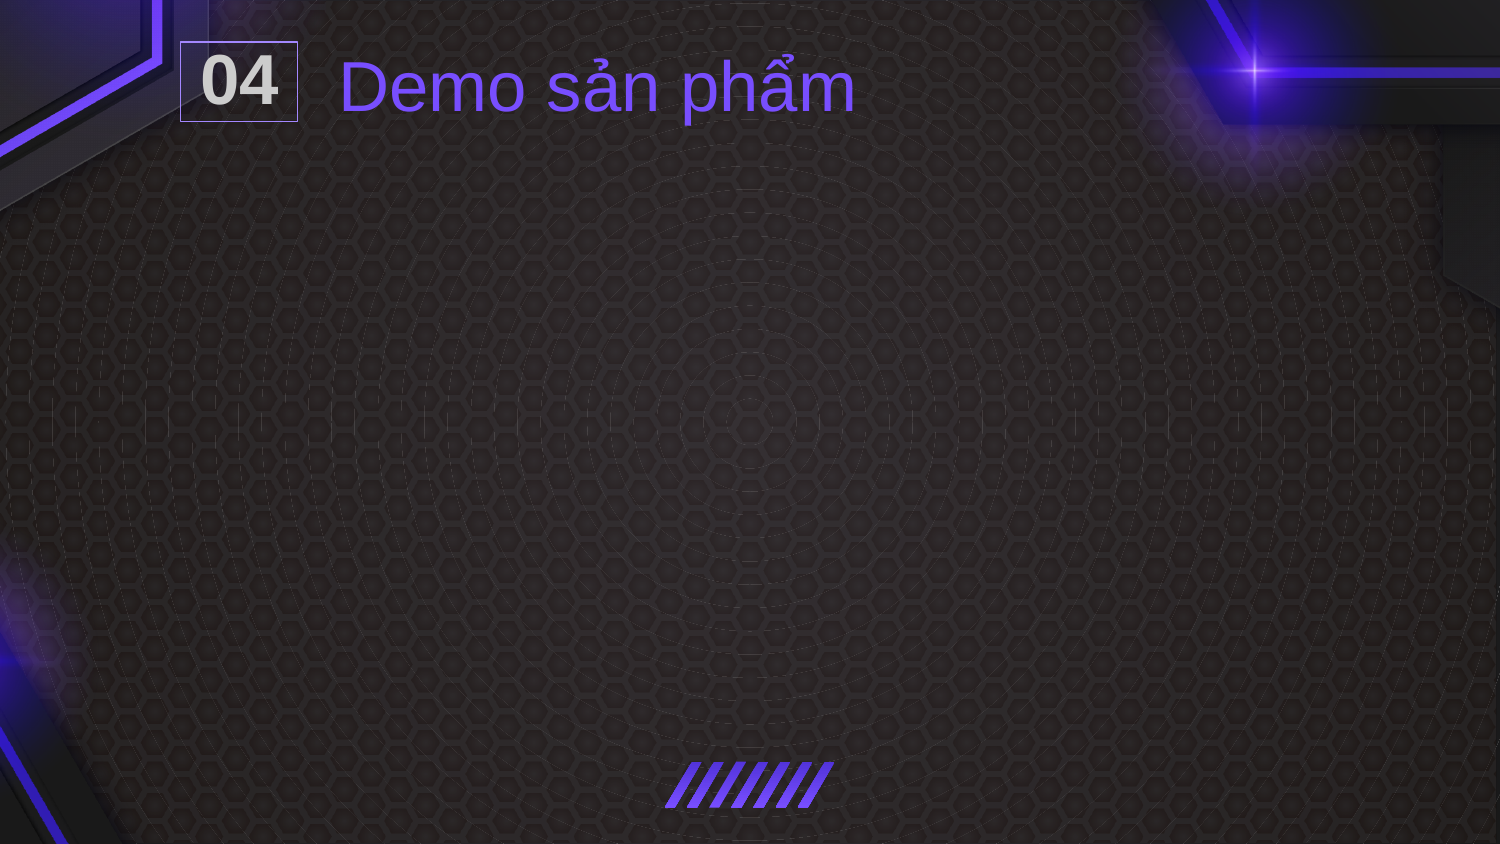

01
02
03
Phân tích thiết kế hệ thống
Giới thiệu đề tài
Công nghệ sử dụng
05
Kết luận và hướng phát triển
04
Demo sản phẩm